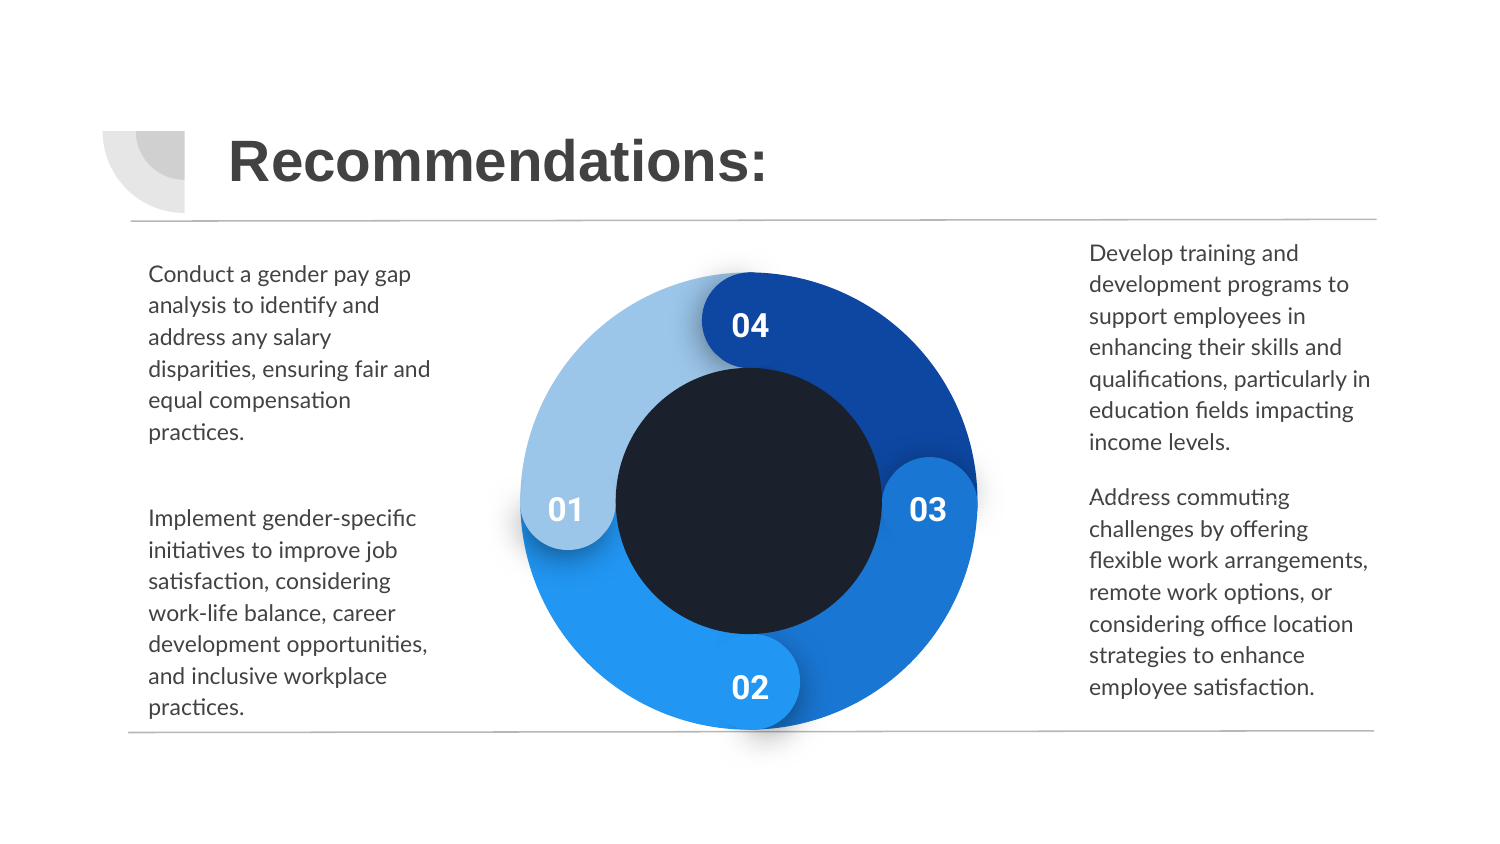

# Recommendations:

Conduct a gender pay gap analysis to identify and address any salary disparities, ensuring fair and equal compensation practices.

Develop training and development programs to support employees in enhancing their skills and qualifications, particularly in education fields impacting income levels.

04
Prototype
Refine

01
03
Implement gender-specific initiatives to improve job satisfaction, considering work-life balance, career development opportunities, and inclusive workplace practices.
Address commuting challenges by offering flexible work arrangements, remote work options, or considering office location strategies to enhance employee satisfaction.

Share
Get feedback

02